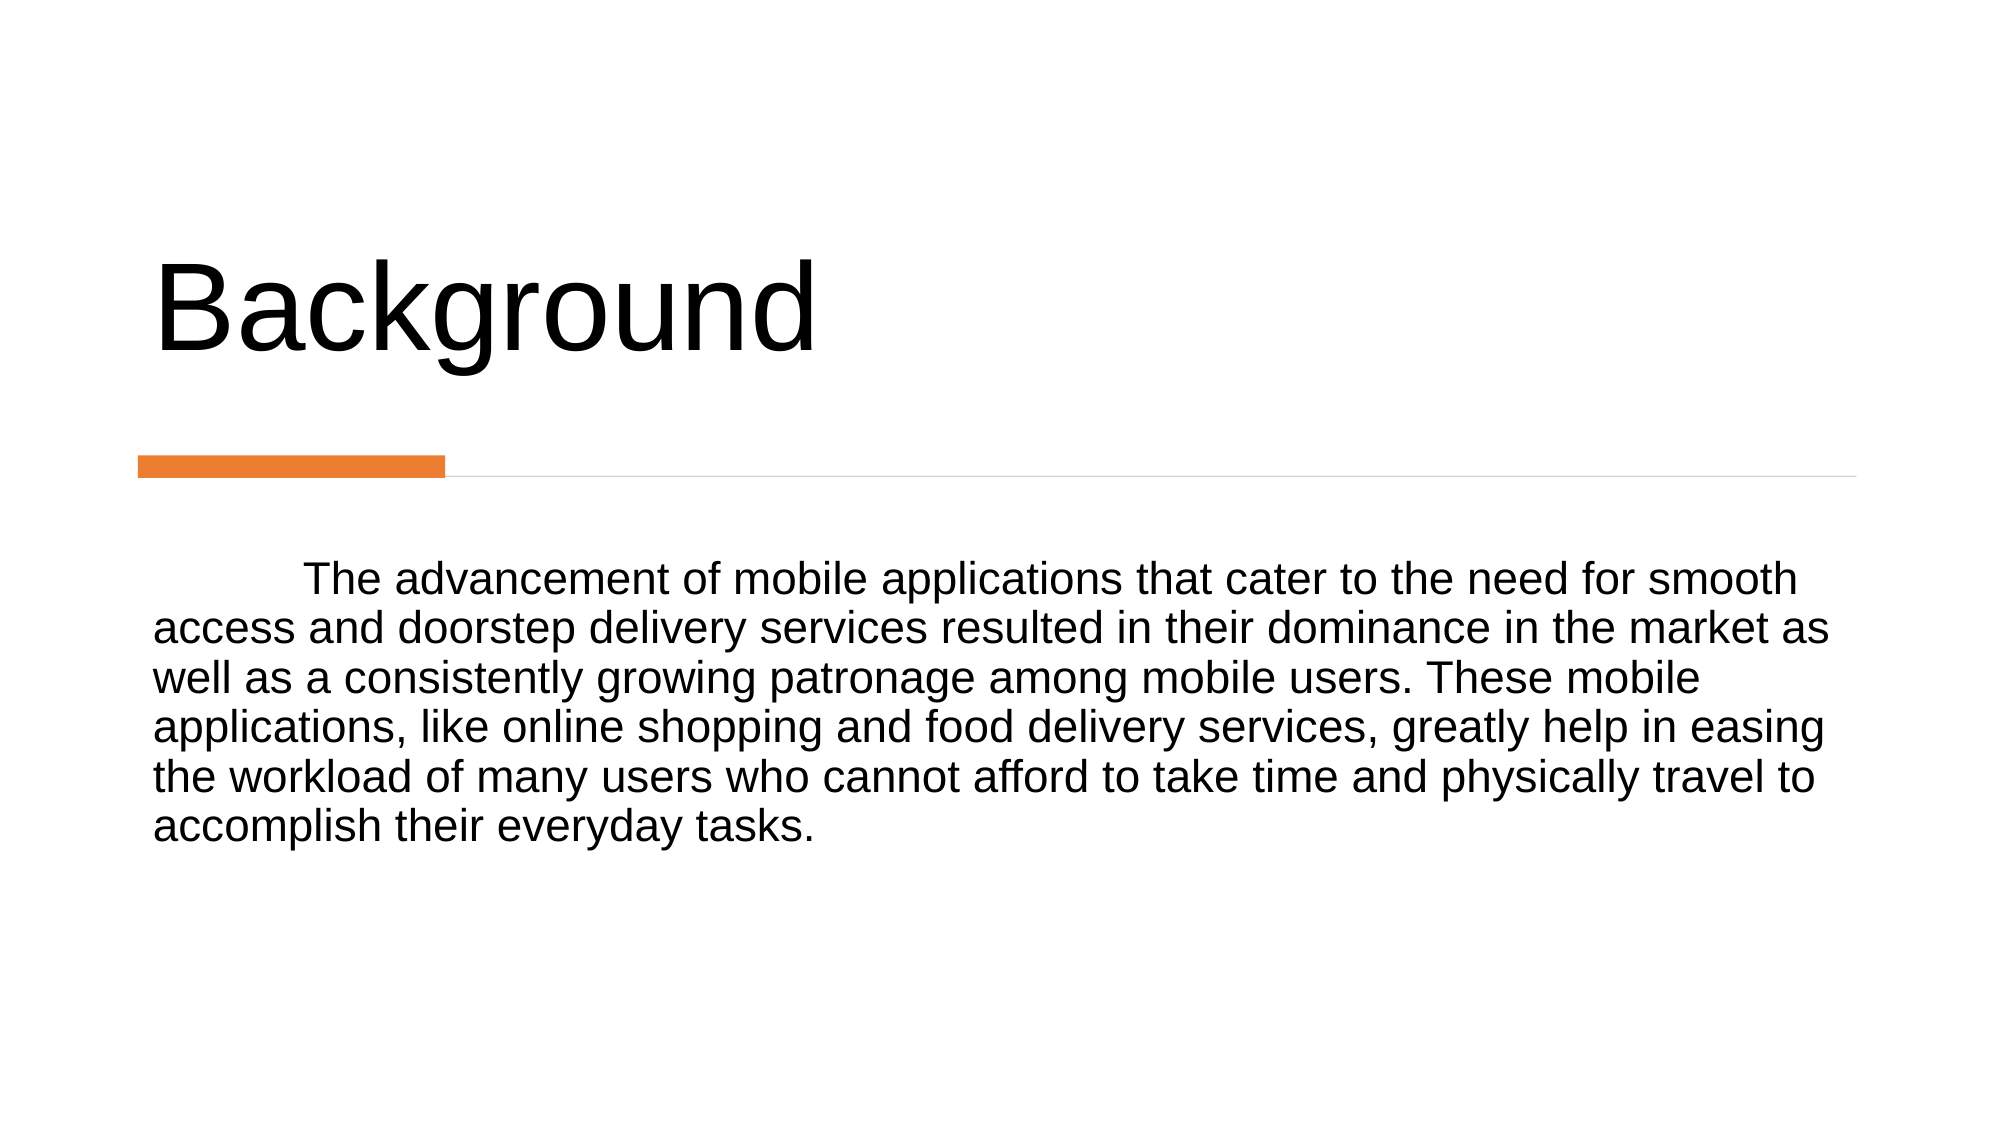

# Background

	The advancement of mobile applications that cater to the need for smooth access and doorstep delivery services resulted in their dominance in the market as well as a consistently growing patronage among mobile users. These mobile applications, like online shopping and food delivery services, greatly help in easing the workload of many users who cannot afford to take time and physically travel to accomplish their everyday tasks.